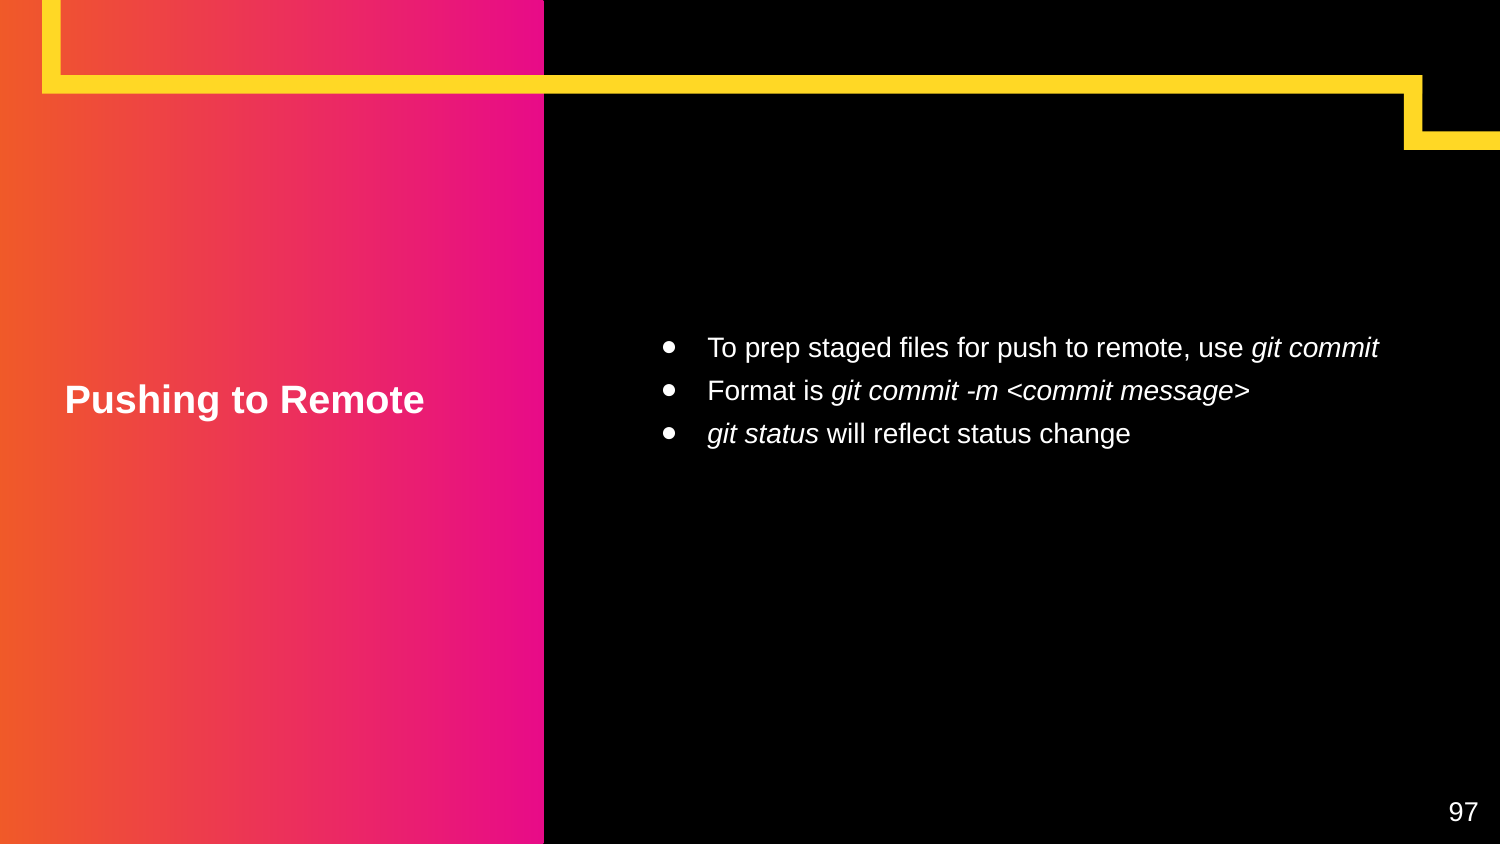

To prep staged files for push to remote, use git commit
Format is git commit -m <commit message>
git status will reflect status change
# Pushing to Remote
97